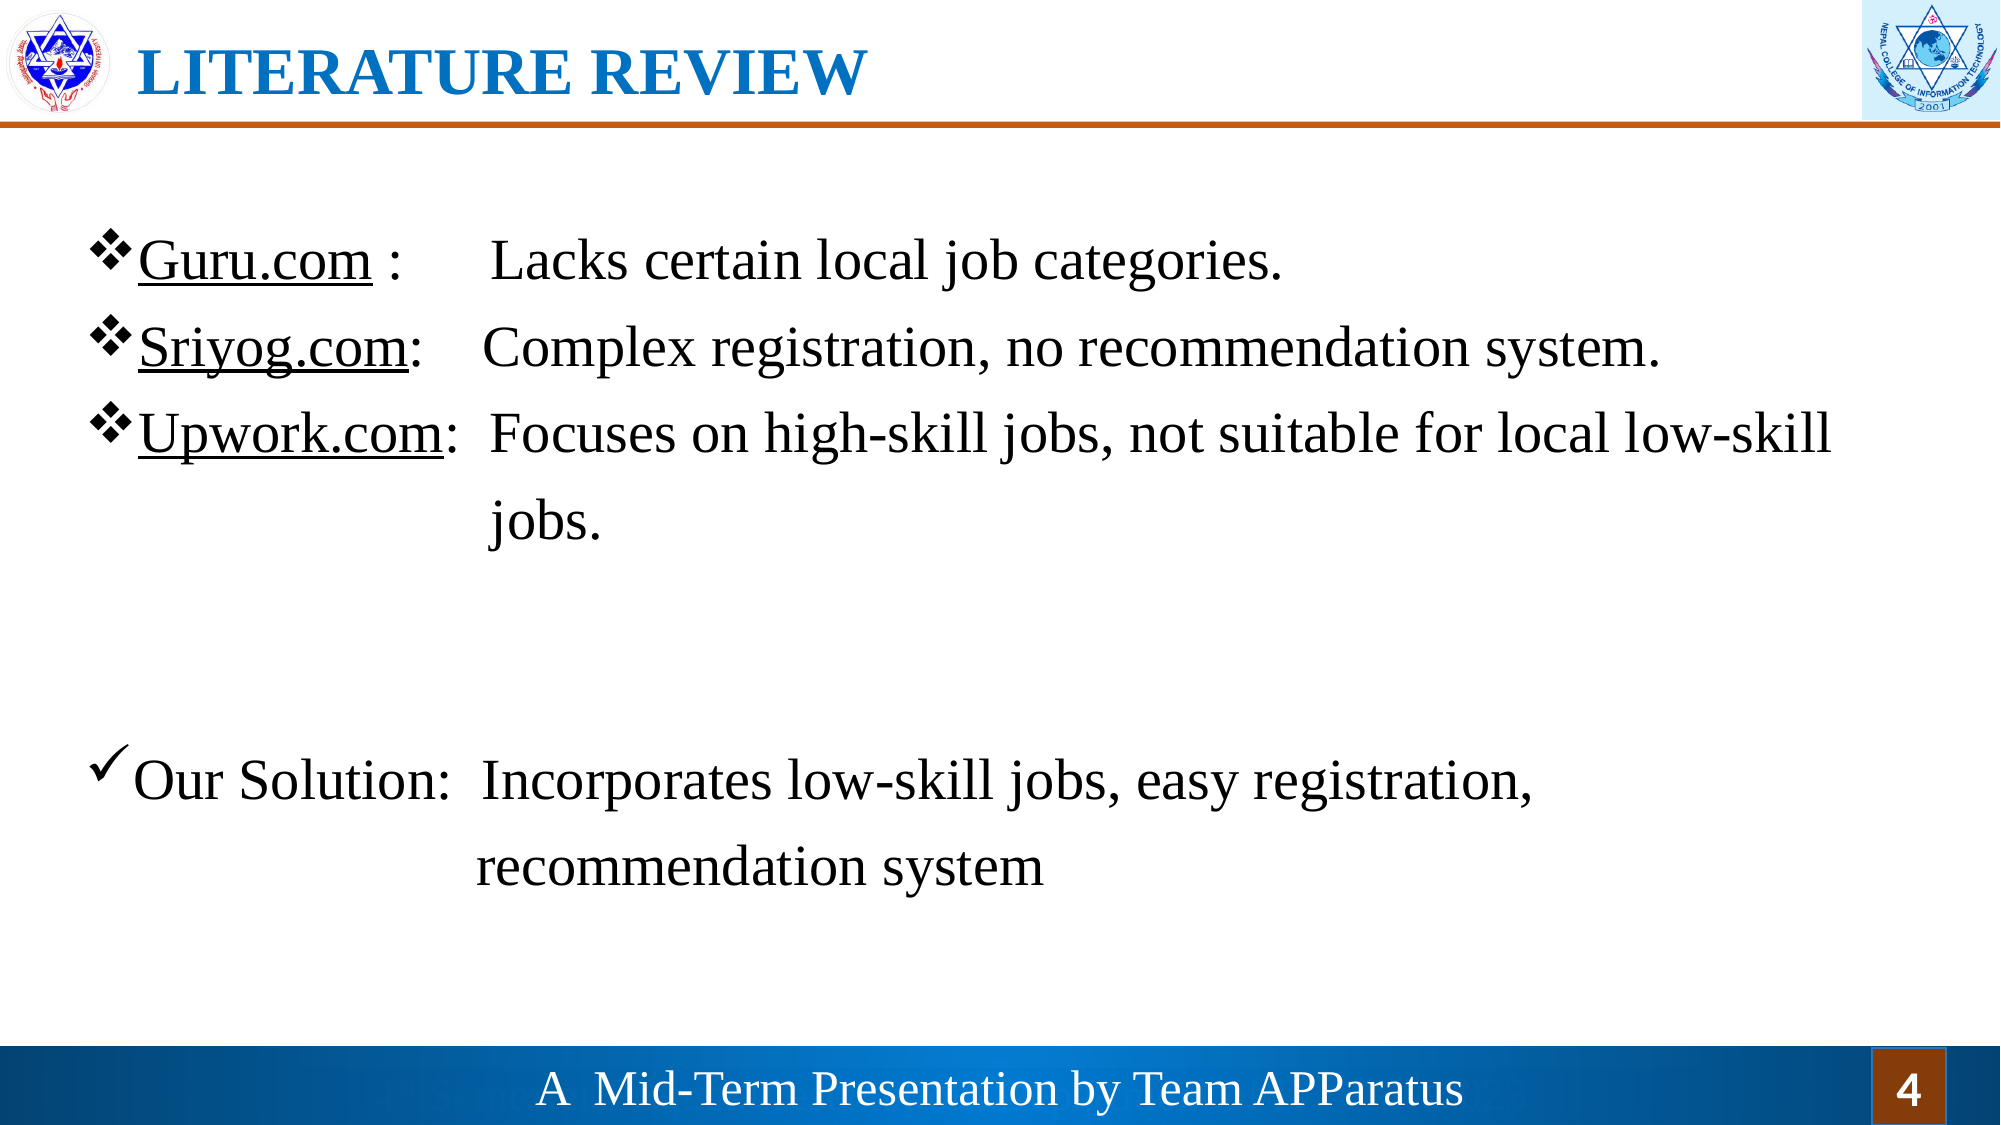

LITERATURE REVIEW

# Guru.com :      Lacks certain local job categories.
Sriyog.com:    Complex registration, no recommendation system.
Upwork.com:  Focuses on high-skill jobs, not suitable for local low-skill
                            jobs.

Our Solution:  Incorporates low-skill jobs, easy registration,
                           recommendation system

A  Mid-Term Presentation by Team APParatus
4